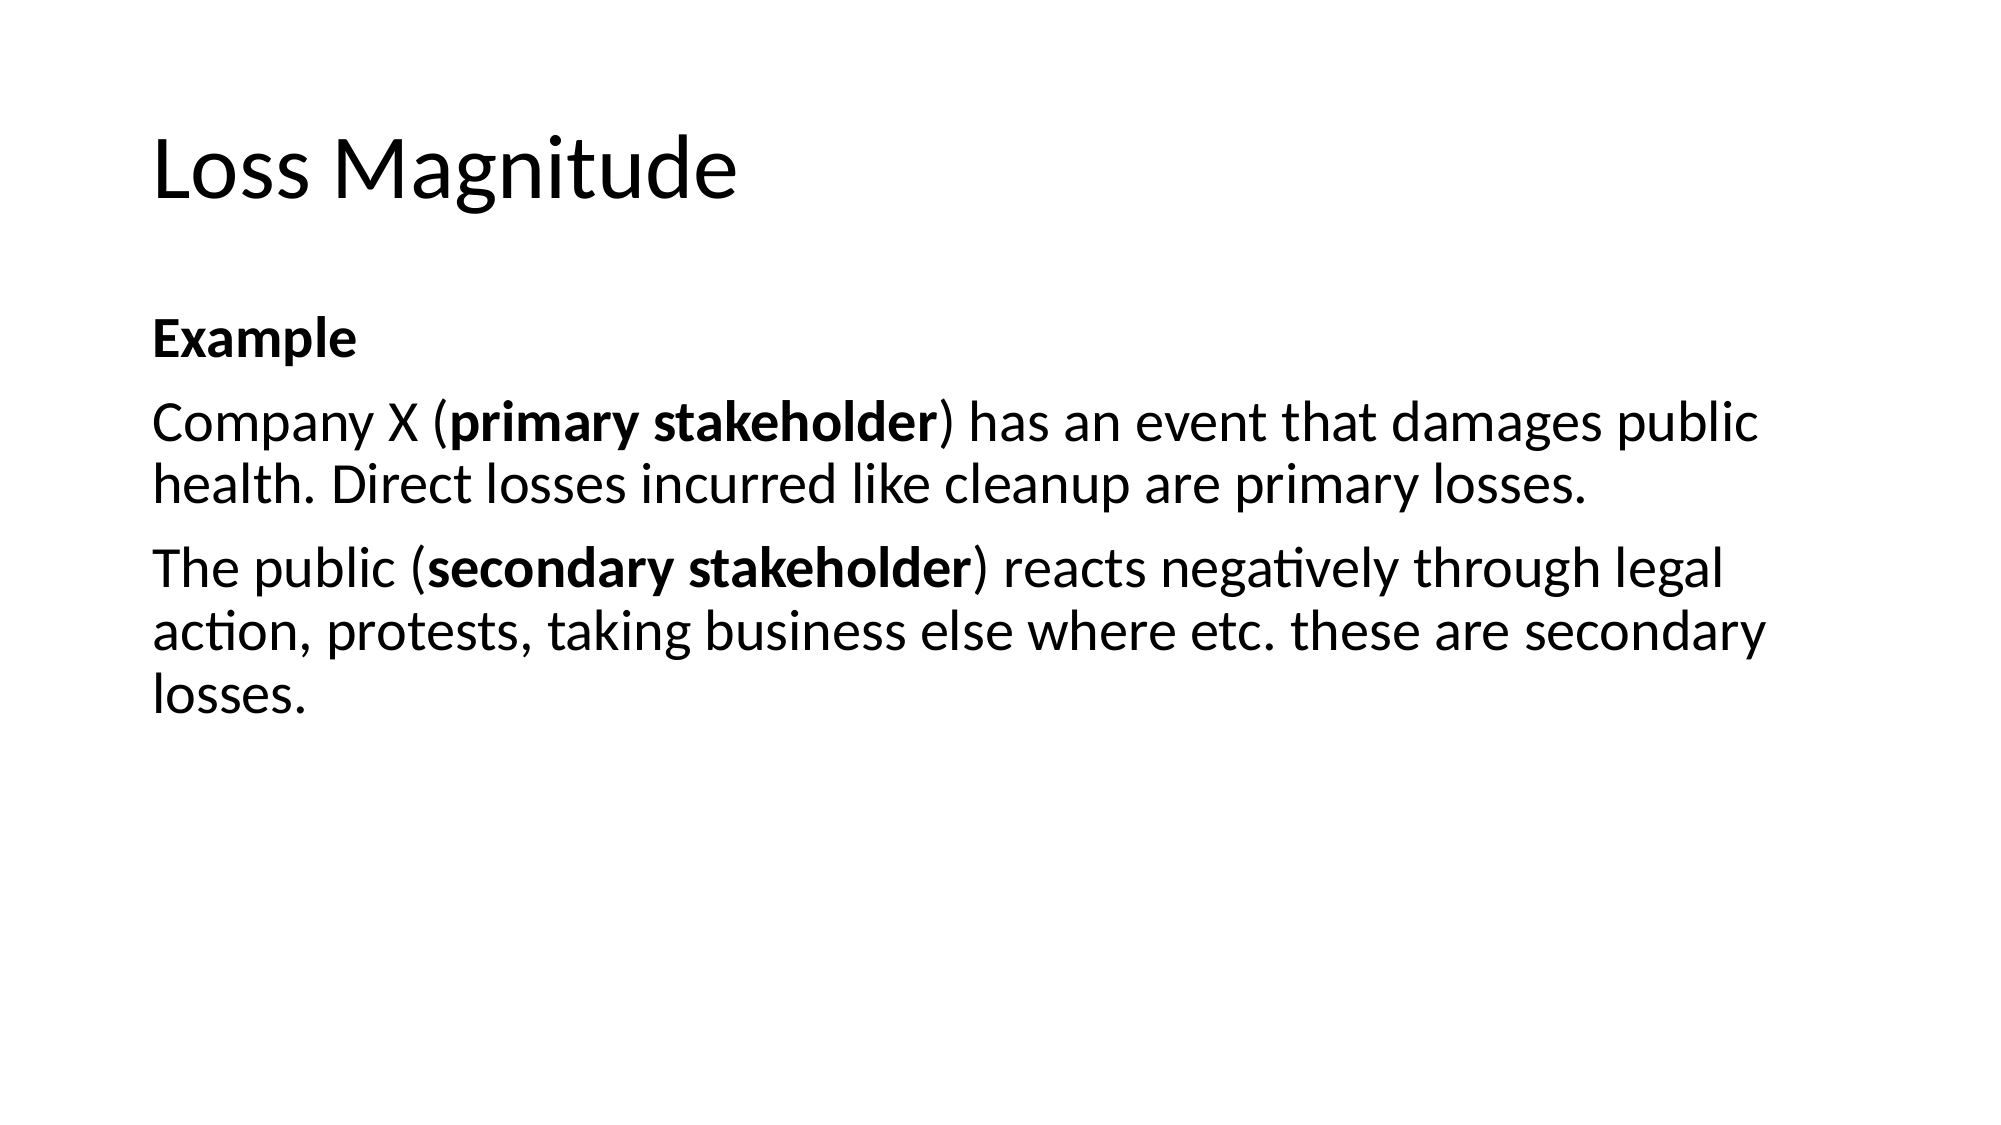

# Loss Magnitude
Example
Company X (primary stakeholder) has an event that damages public health. Direct losses incurred like cleanup are primary losses.
The public (secondary stakeholder) reacts negatively through legal action, protests, taking business else where etc. these are secondary losses.